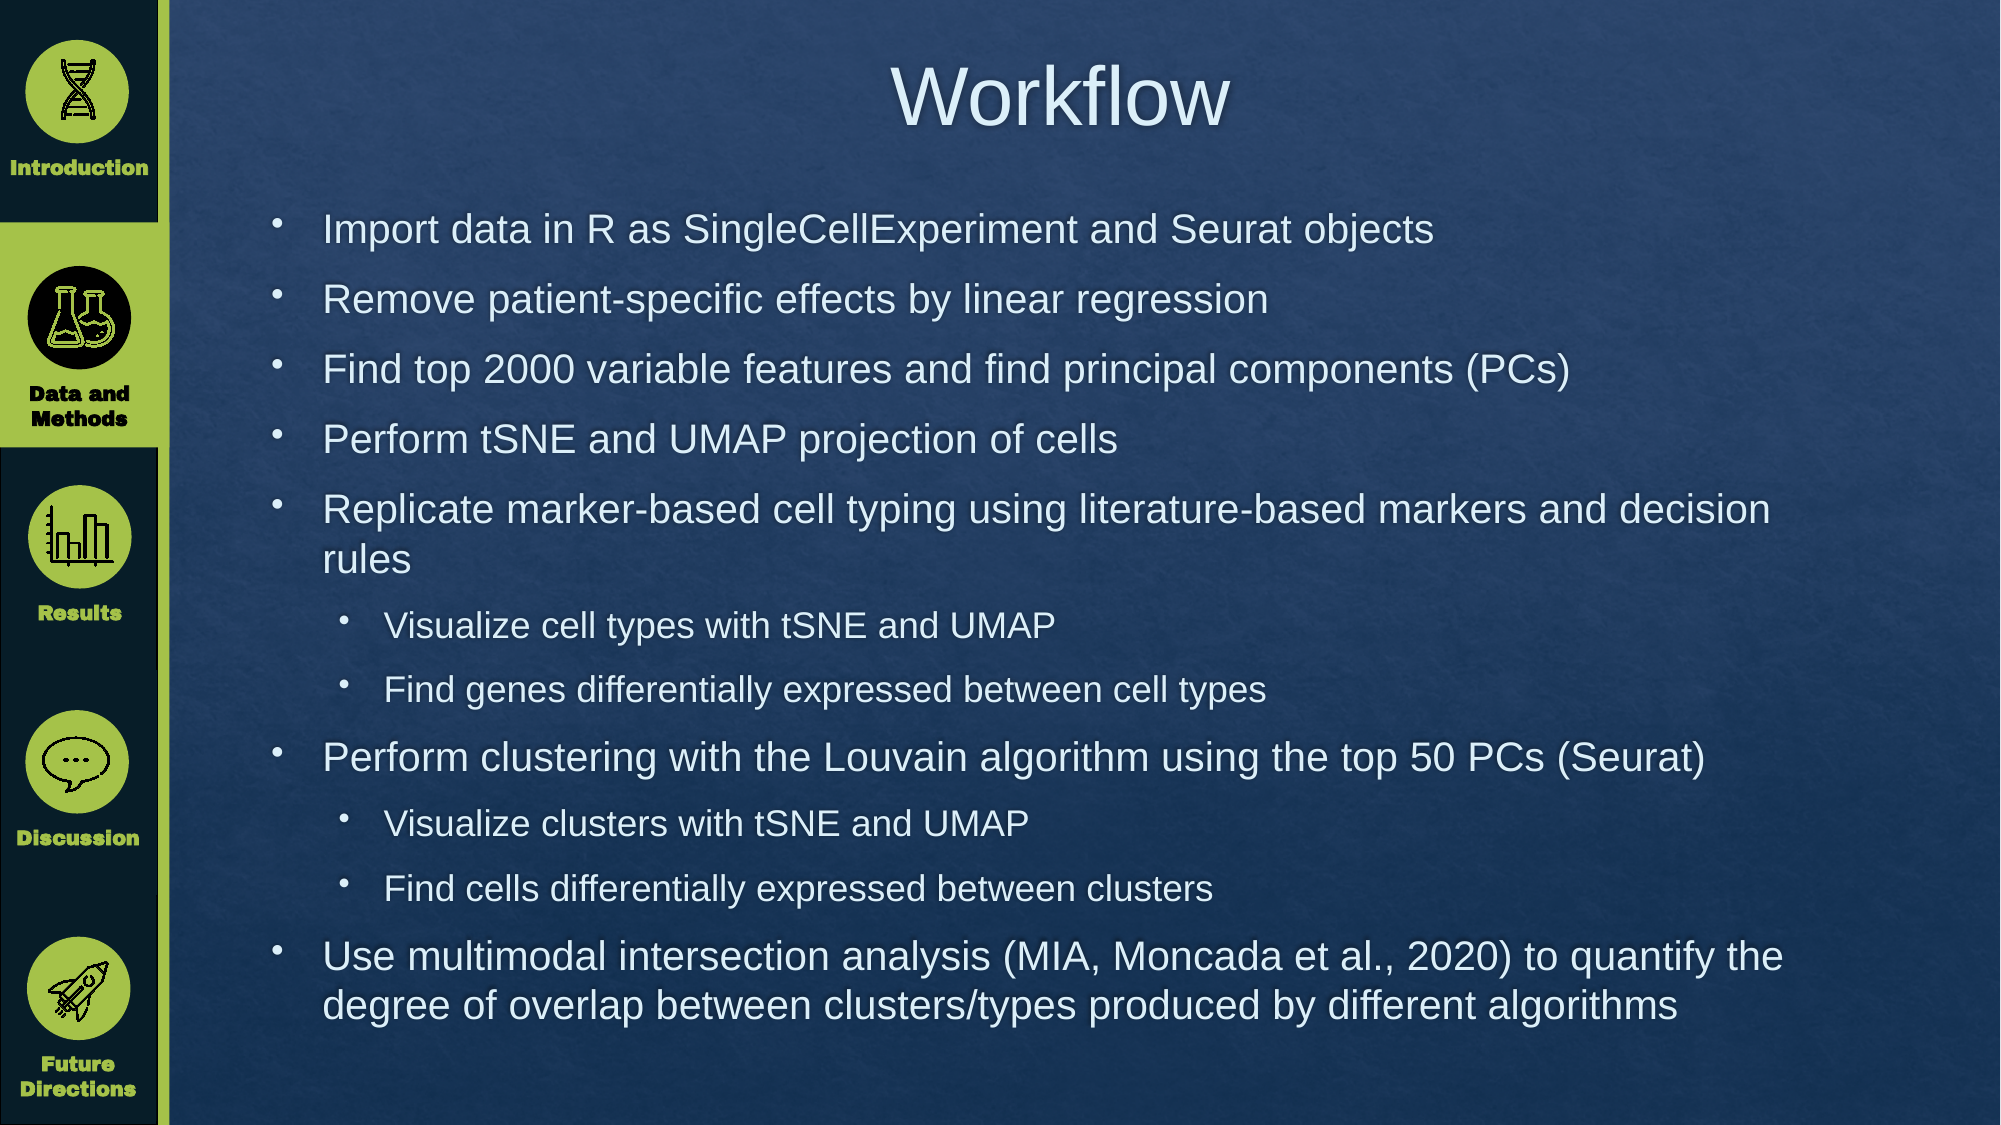

# Workflow

Introduction
Import data in R as SingleCellExperiment and Seurat objects
Remove patient-specific effects by linear regression
Find top 2000 variable features and find principal components (PCs)
Perform tSNE and UMAP projection of cells
Replicate marker-based cell typing using literature-based markers and decision rules
Visualize cell types with tSNE and UMAP
Find genes differentially expressed between cell types
Perform clustering with the Louvain algorithm using the top 50 PCs (Seurat)
Visualize clusters with tSNE and UMAP
Find cells differentially expressed between clusters
Use multimodal intersection analysis (MIA, Moncada et al., 2020) to quantify the degree of overlap between clusters/types produced by different algorithms

Data and Methods

Results

Discussion

Future Directions